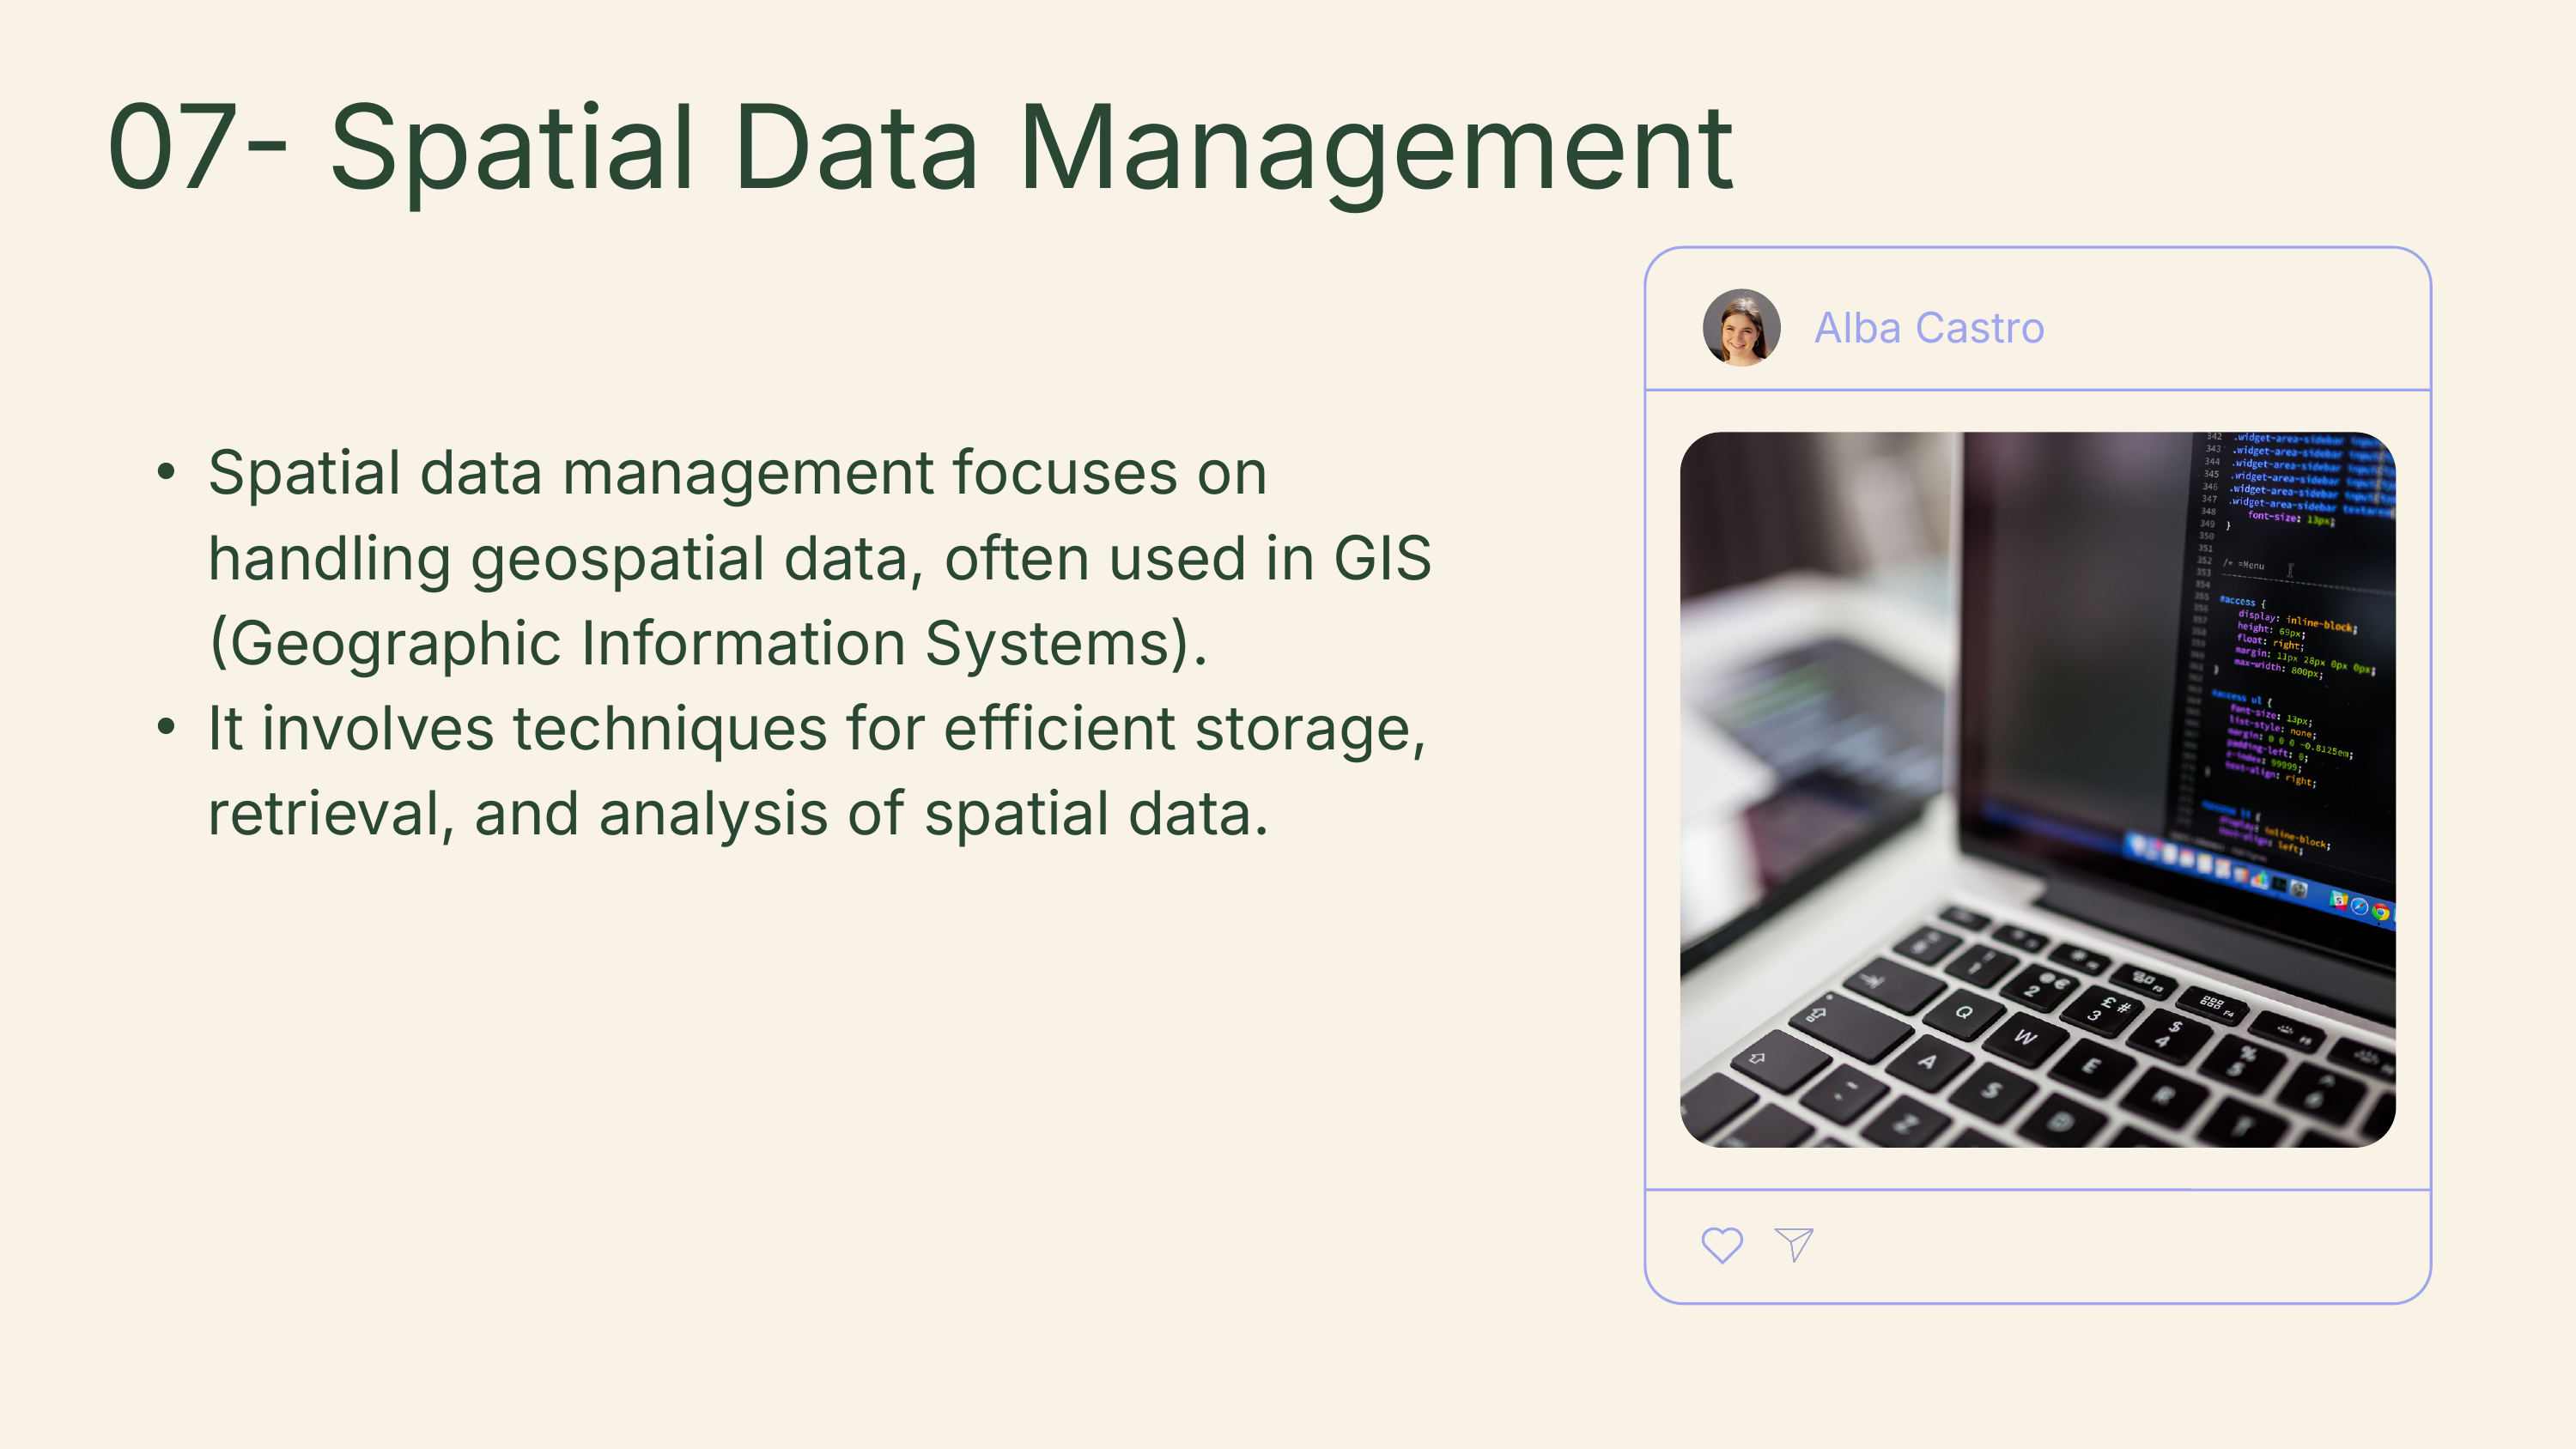

07- Spatial Data Management

Alba Castro

Spatial data management focuses on handling geospatial data, often used in GIS (Geographic Information Systems).
It involves techniques for efficient storage, retrieval, and analysis of spatial data.